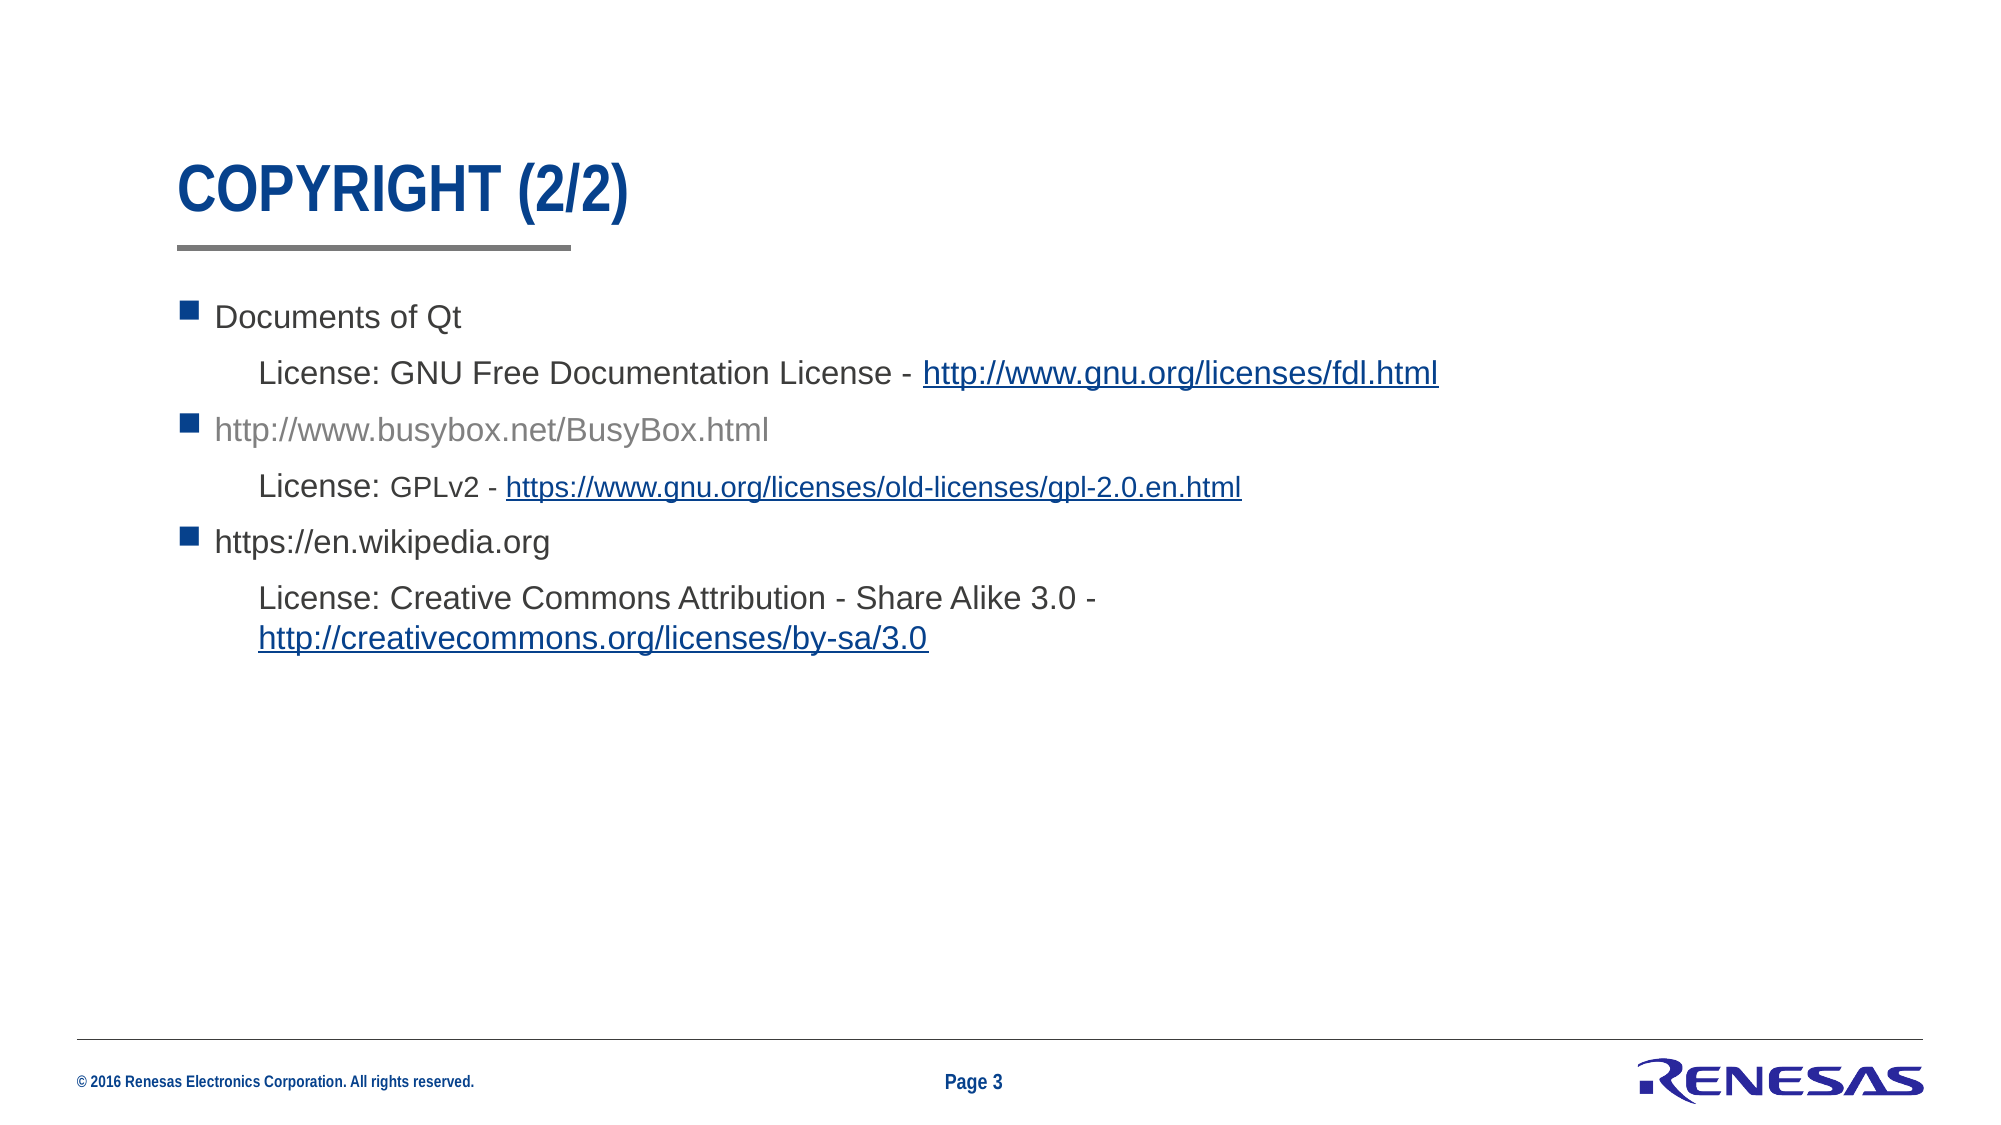

# Copyright (2/2)
Documents of Qt
License: GNU Free Documentation License - http://www.gnu.org/licenses/fdl.html
http://www.busybox.net/BusyBox.html
License: GPLv2 - https://www.gnu.org/licenses/old-licenses/gpl-2.0.en.html
https://en.wikipedia.org
License: Creative Commons Attribution - Share Alike 3.0 - http://creativecommons.org/licenses/by-sa/3.0
Page 3